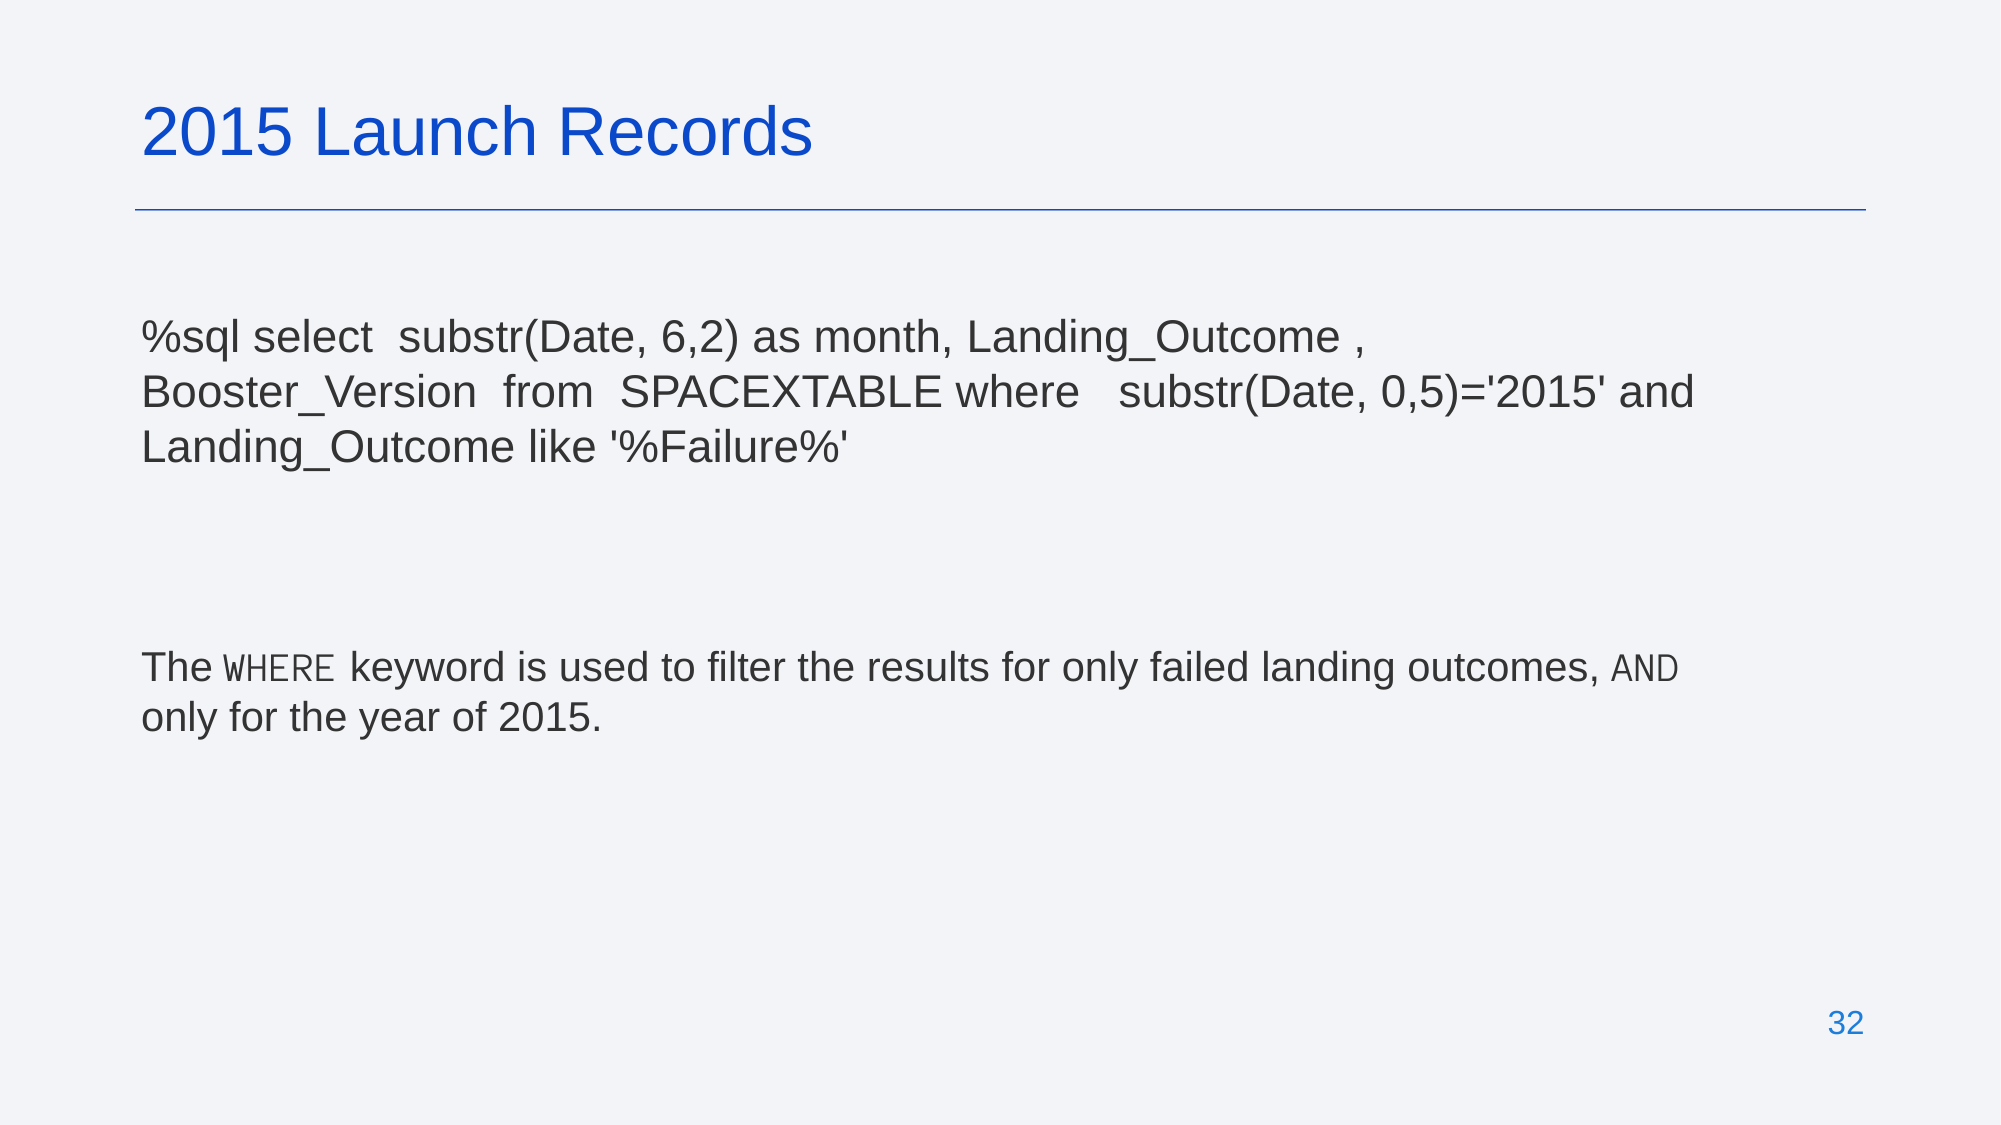

2015 Launch Records
%sql select  substr(Date, 6,2) as month, Landing_Outcome , Booster_Version  from  SPACEXTABLE where   substr(Date, 0,5)='2015' and Landing_Outcome like '%Failure%'

The WHERE keyword is used to filter the results for only failed landing outcomes, AND only for the year of 2015.

32